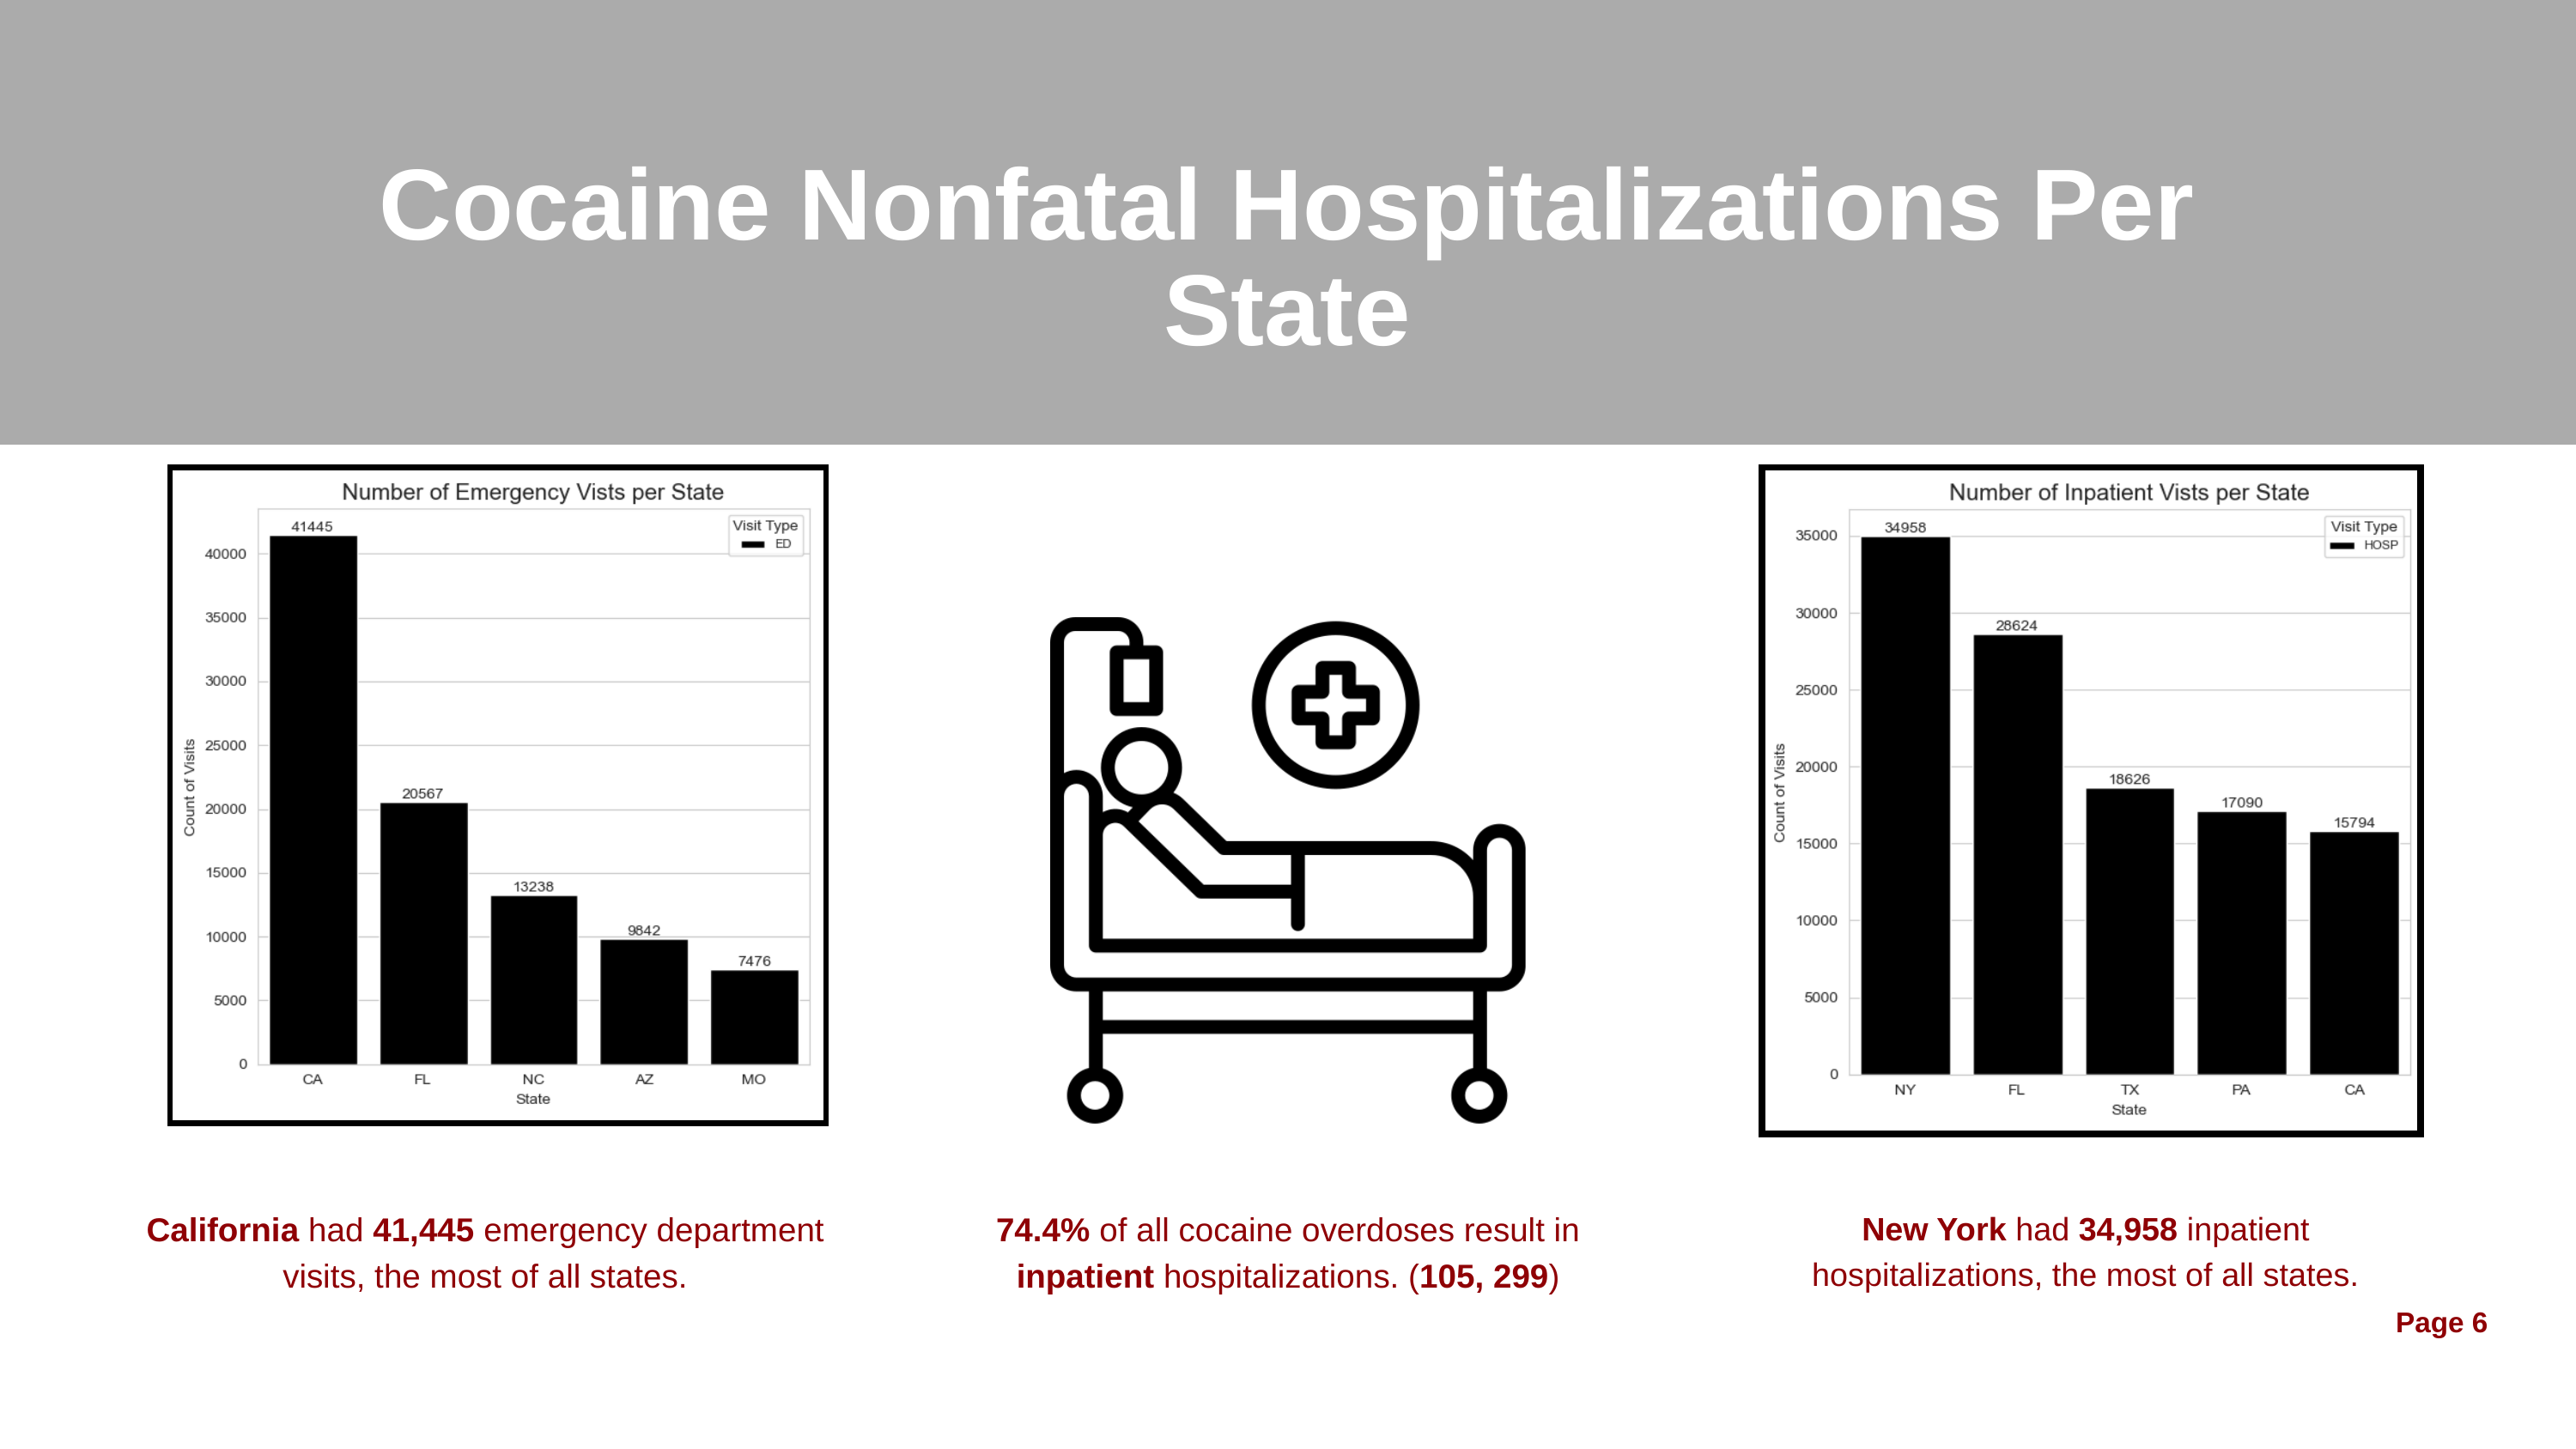

Cocaine Nonfatal Hospitalizations Per State

California had 41,445 emergency department visits, the most of all states.
74.4% of all cocaine overdoses result in inpatient hospitalizations. (105, 299)
New York had 34,958 inpatient hospitalizations, the most of all states.
Page 6